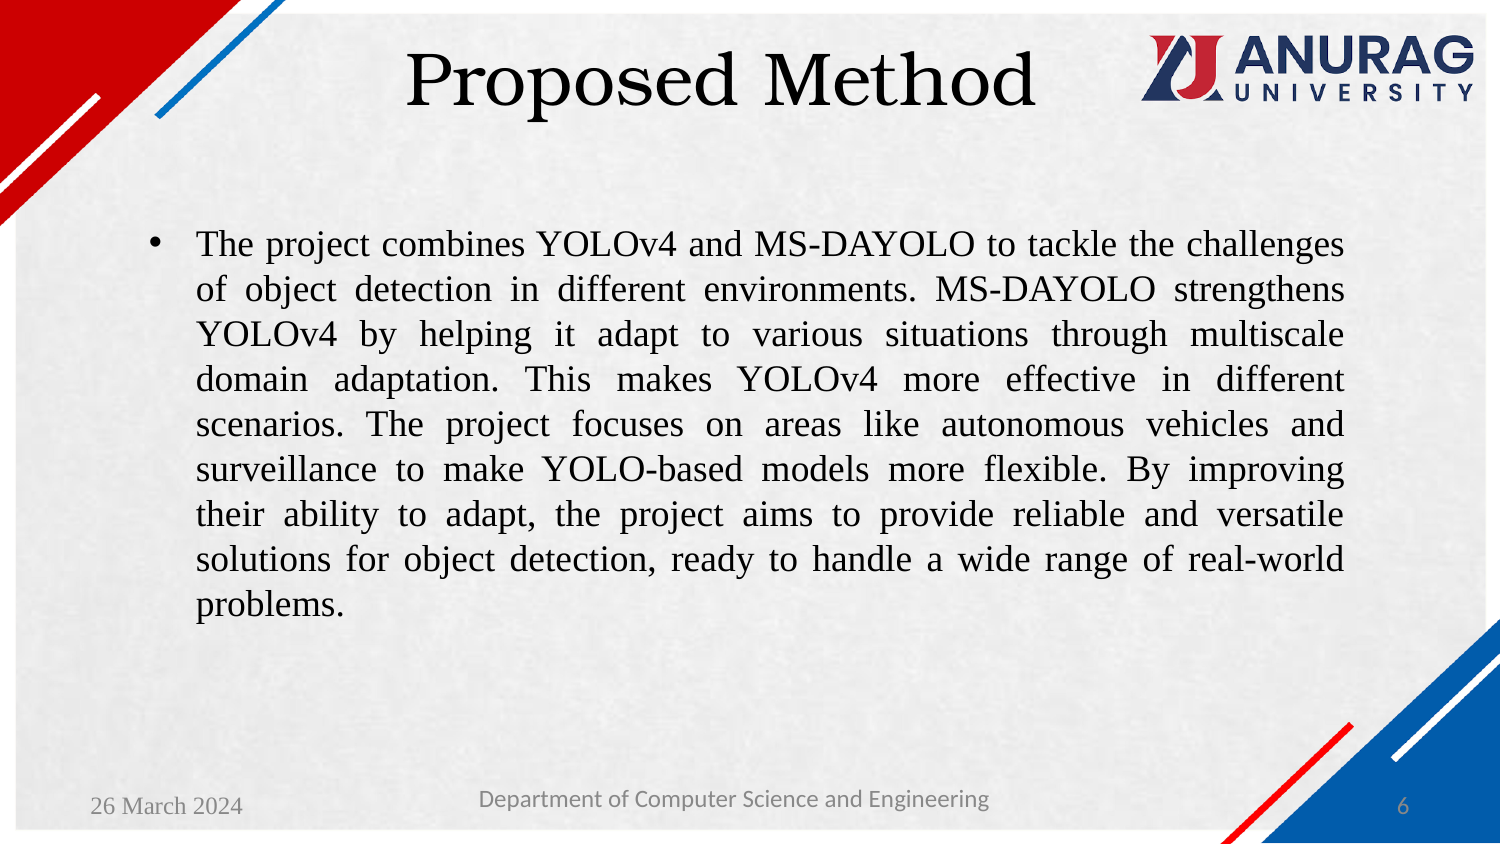

# Proposed Method
The project combines YOLOv4 and MS-DAYOLO to tackle the challenges of object detection in different environments. MS-DAYOLO strengthens YOLOv4 by helping it adapt to various situations through multiscale domain adaptation. This makes YOLOv4 more effective in different scenarios. The project focuses on areas like autonomous vehicles and surveillance to make YOLO-based models more flexible. By improving their ability to adapt, the project aims to provide reliable and versatile solutions for object detection, ready to handle a wide range of real-world problems.

Department of Computer Science and Engineering
26 March 2024
6